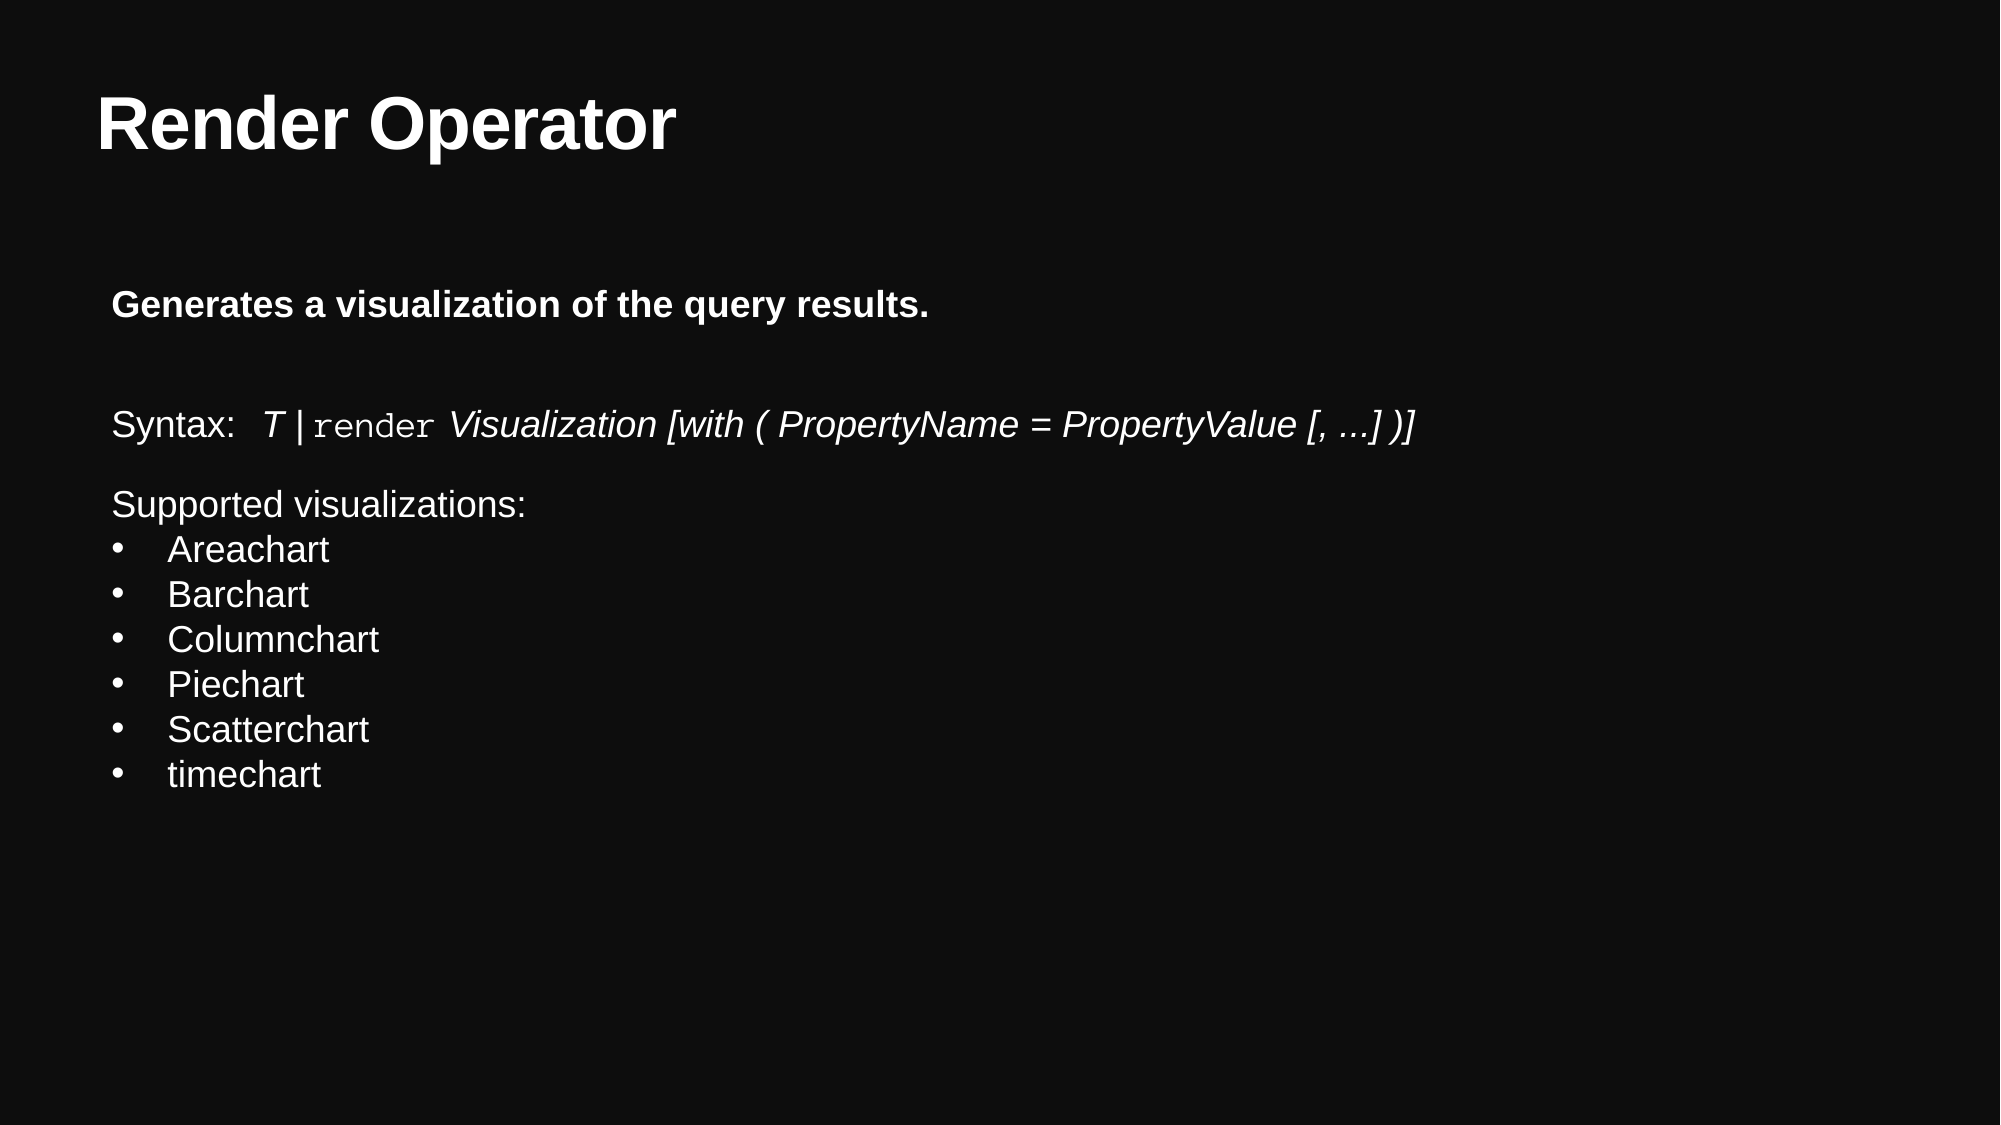

# Render Operator
Generates a visualization of the query results.
Syntax:	T | render Visualization [with ( PropertyName = PropertyValue [, ...] )]

Supported visualizations:
Areachart
Barchart
Columnchart
Piechart
Scatterchart
timechart